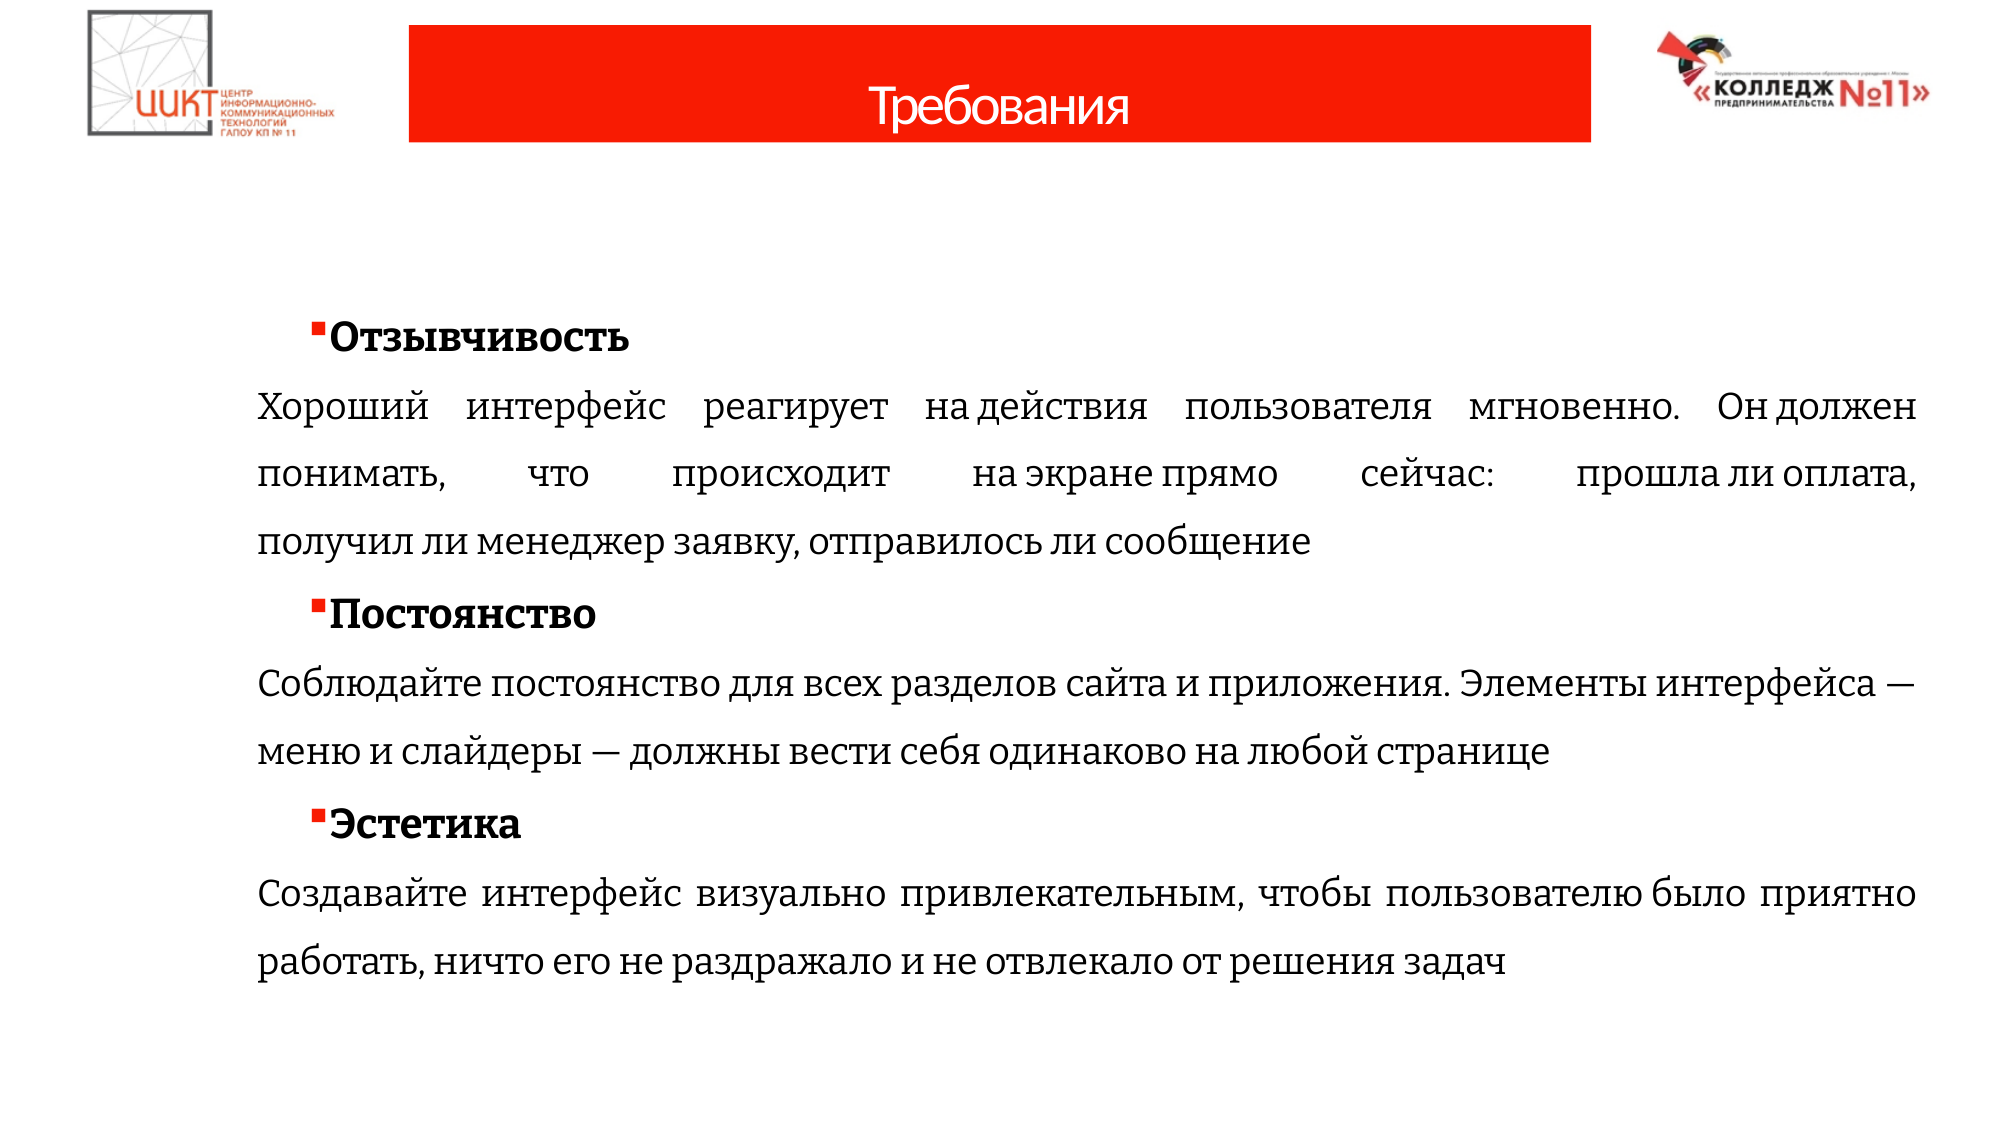

# Требования
Отзывчивость
Хороший интерфейс реагирует на действия пользователя мгновенно. Он должен понимать, что происходит на экране прямо сейчас: прошла ли оплата, получил ли менеджер заявку, отправилось ли сообщение
Постоянство
Соблюдайте постоянство для всех разделов сайта и приложения. Элементы интерфейса — меню и слайдеры — должны вести себя одинаково на любой странице
Эстетика
Создавайте интерфейс визуально привлекательным, чтобы пользователю было приятно работать, ничто его не раздражало и не отвлекало от решения задач